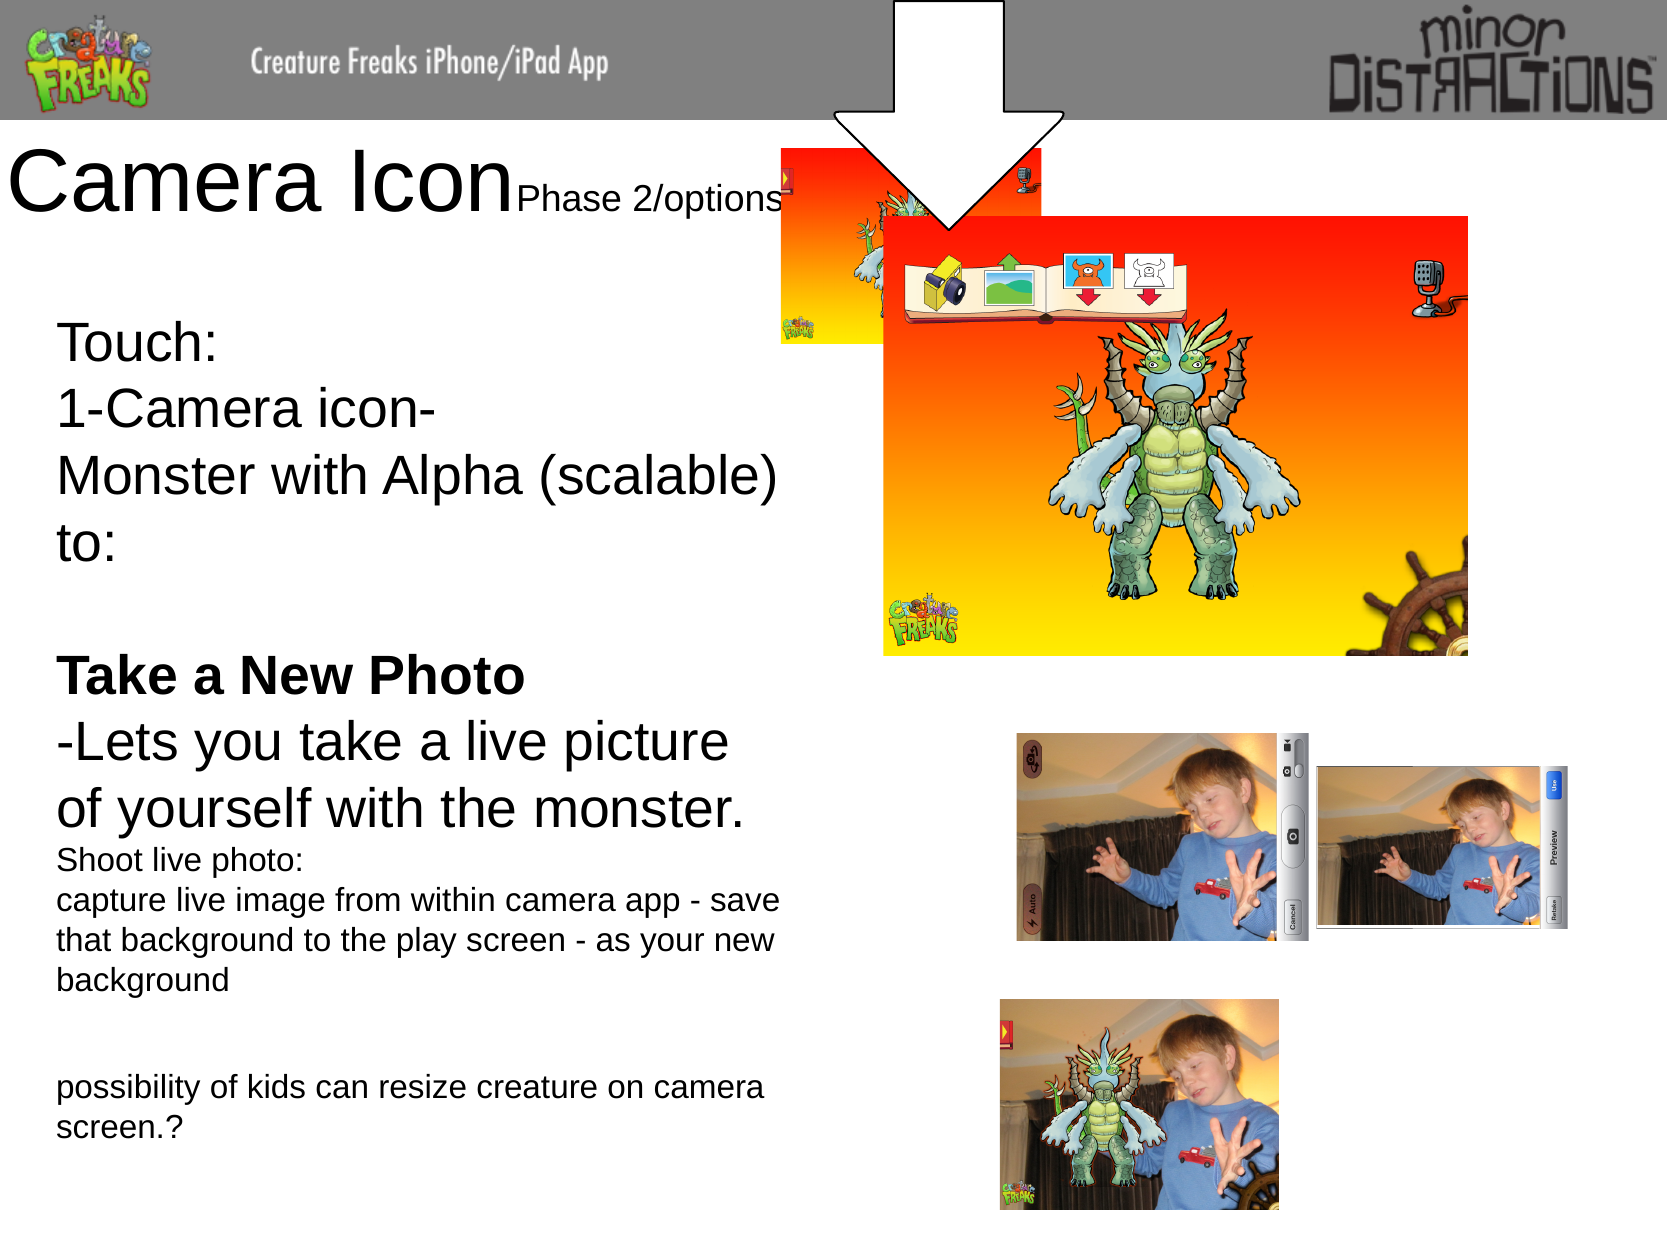

# Camera IconPhase 2/options

Touch:
1-Camera icon-
Monster with Alpha (scalable) to:

Take a New Photo
-Lets you take a live picture of yourself with the monster.
Shoot live photo:
capture live image from within camera app - save that background to the play screen - as your new background

possibility of kids can resize creature on camera screen.?